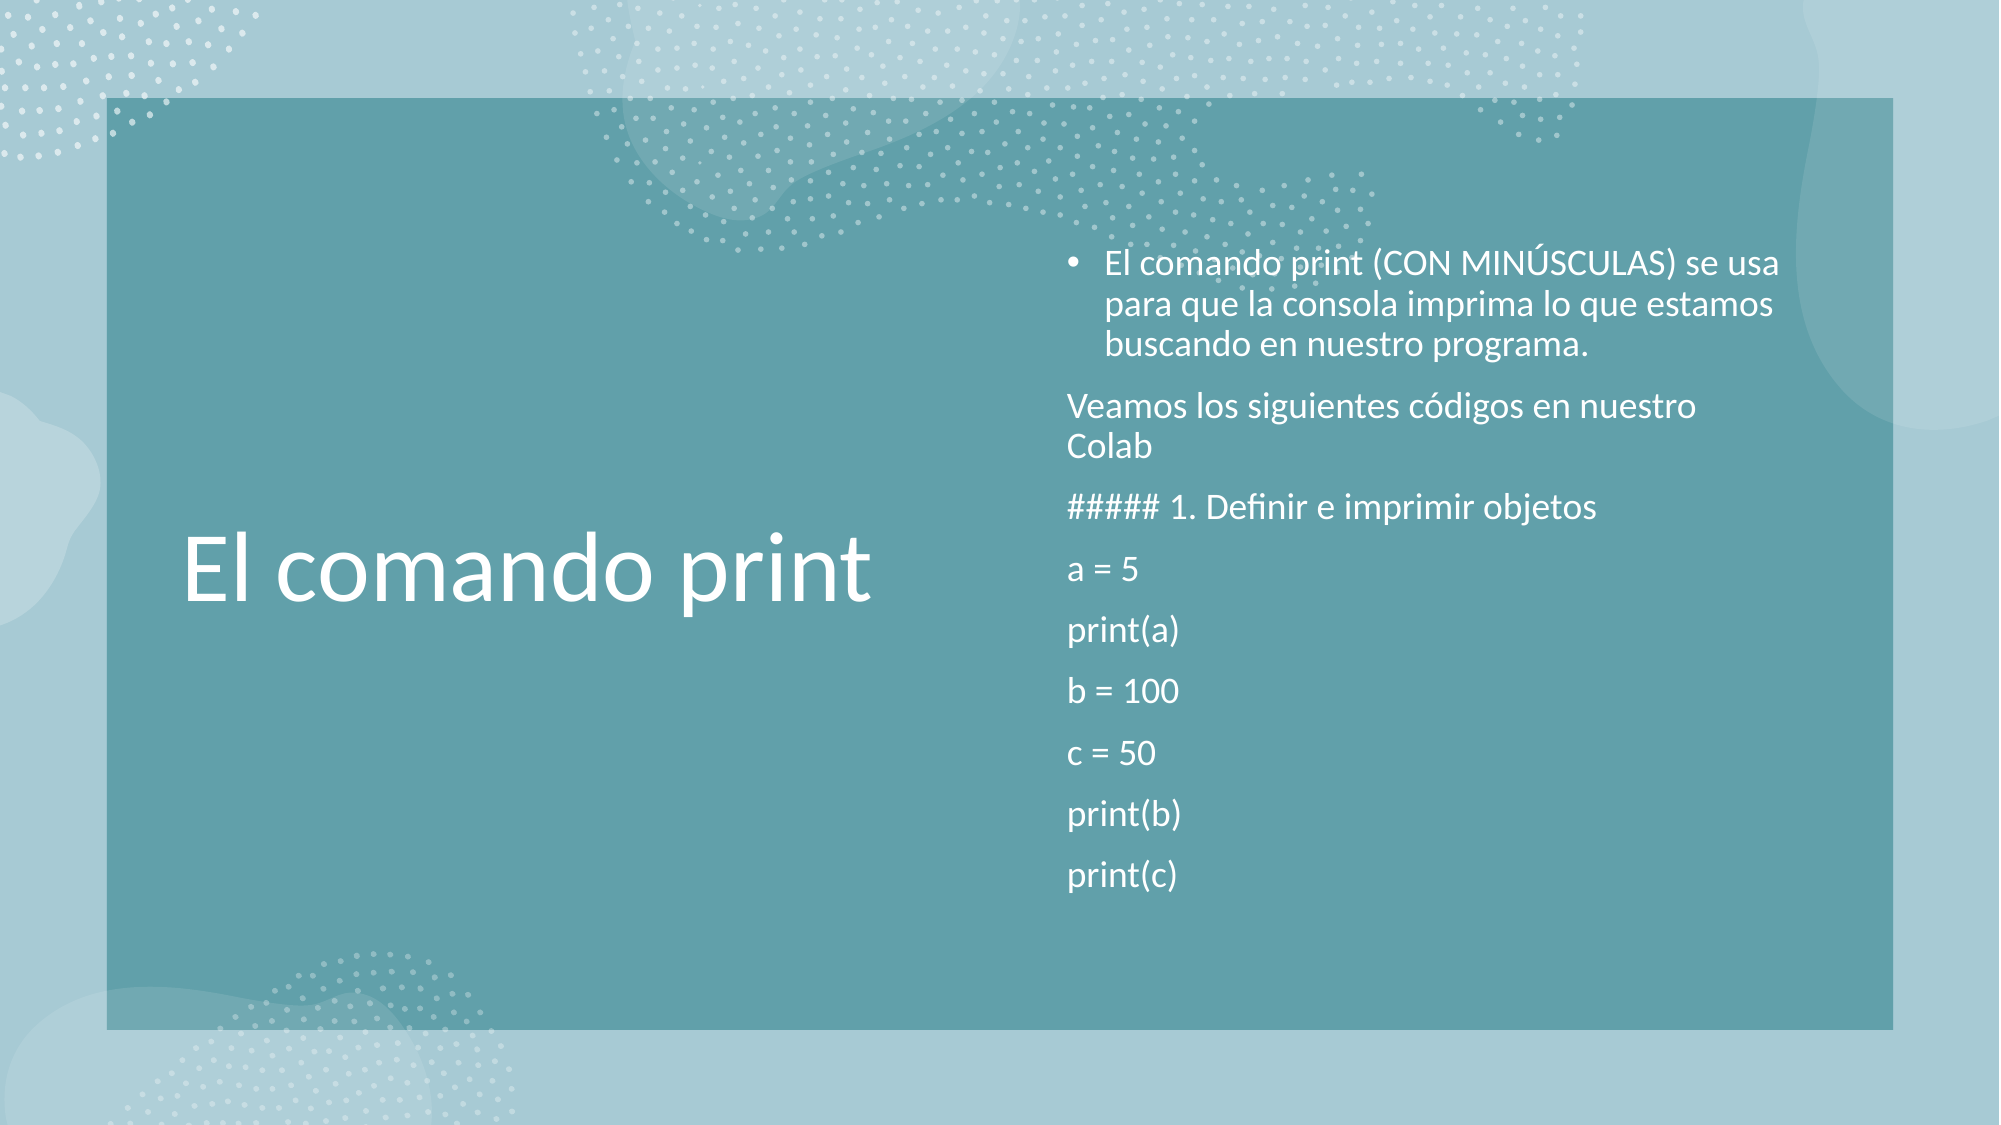

# El comando print
El comando print (CON MINÚSCULAS) se usa para que la consola imprima lo que estamos buscando en nuestro programa.
Veamos los siguientes códigos en nuestro Colab
##### 1. Definir e imprimir objetos
a = 5
print(a)
b = 100
c = 50
print(b)
print(c)